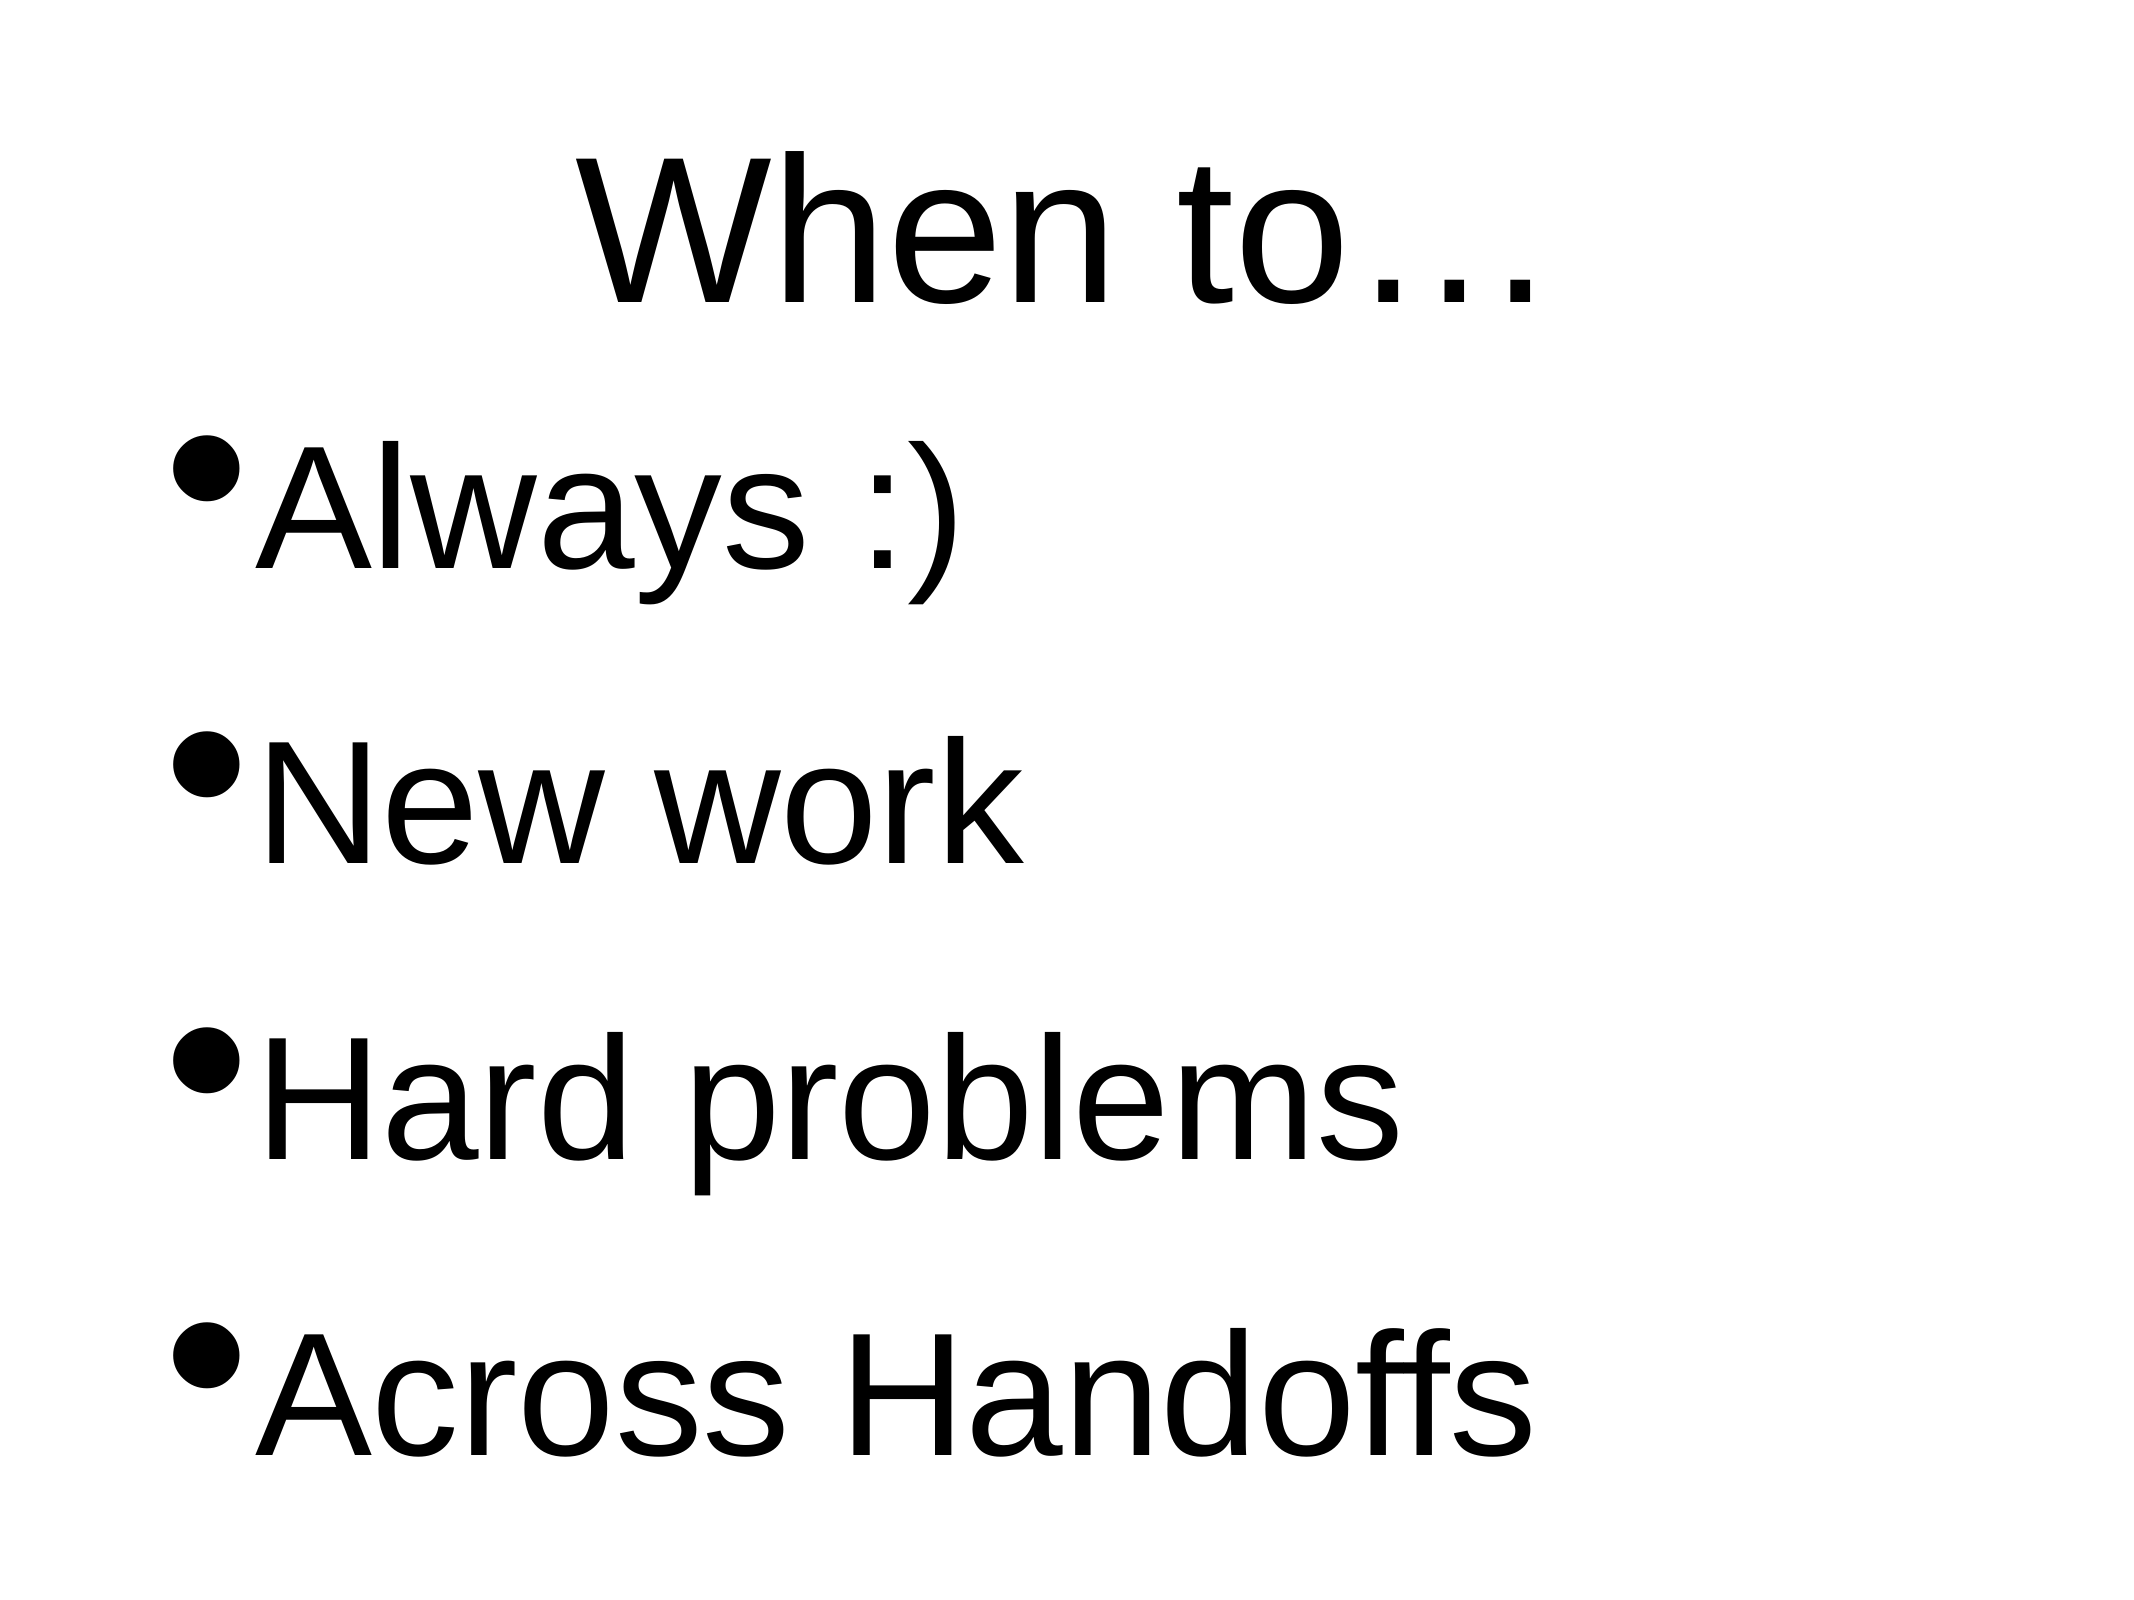

# When to…
Always :)
New work
Hard problems
Across Handoffs